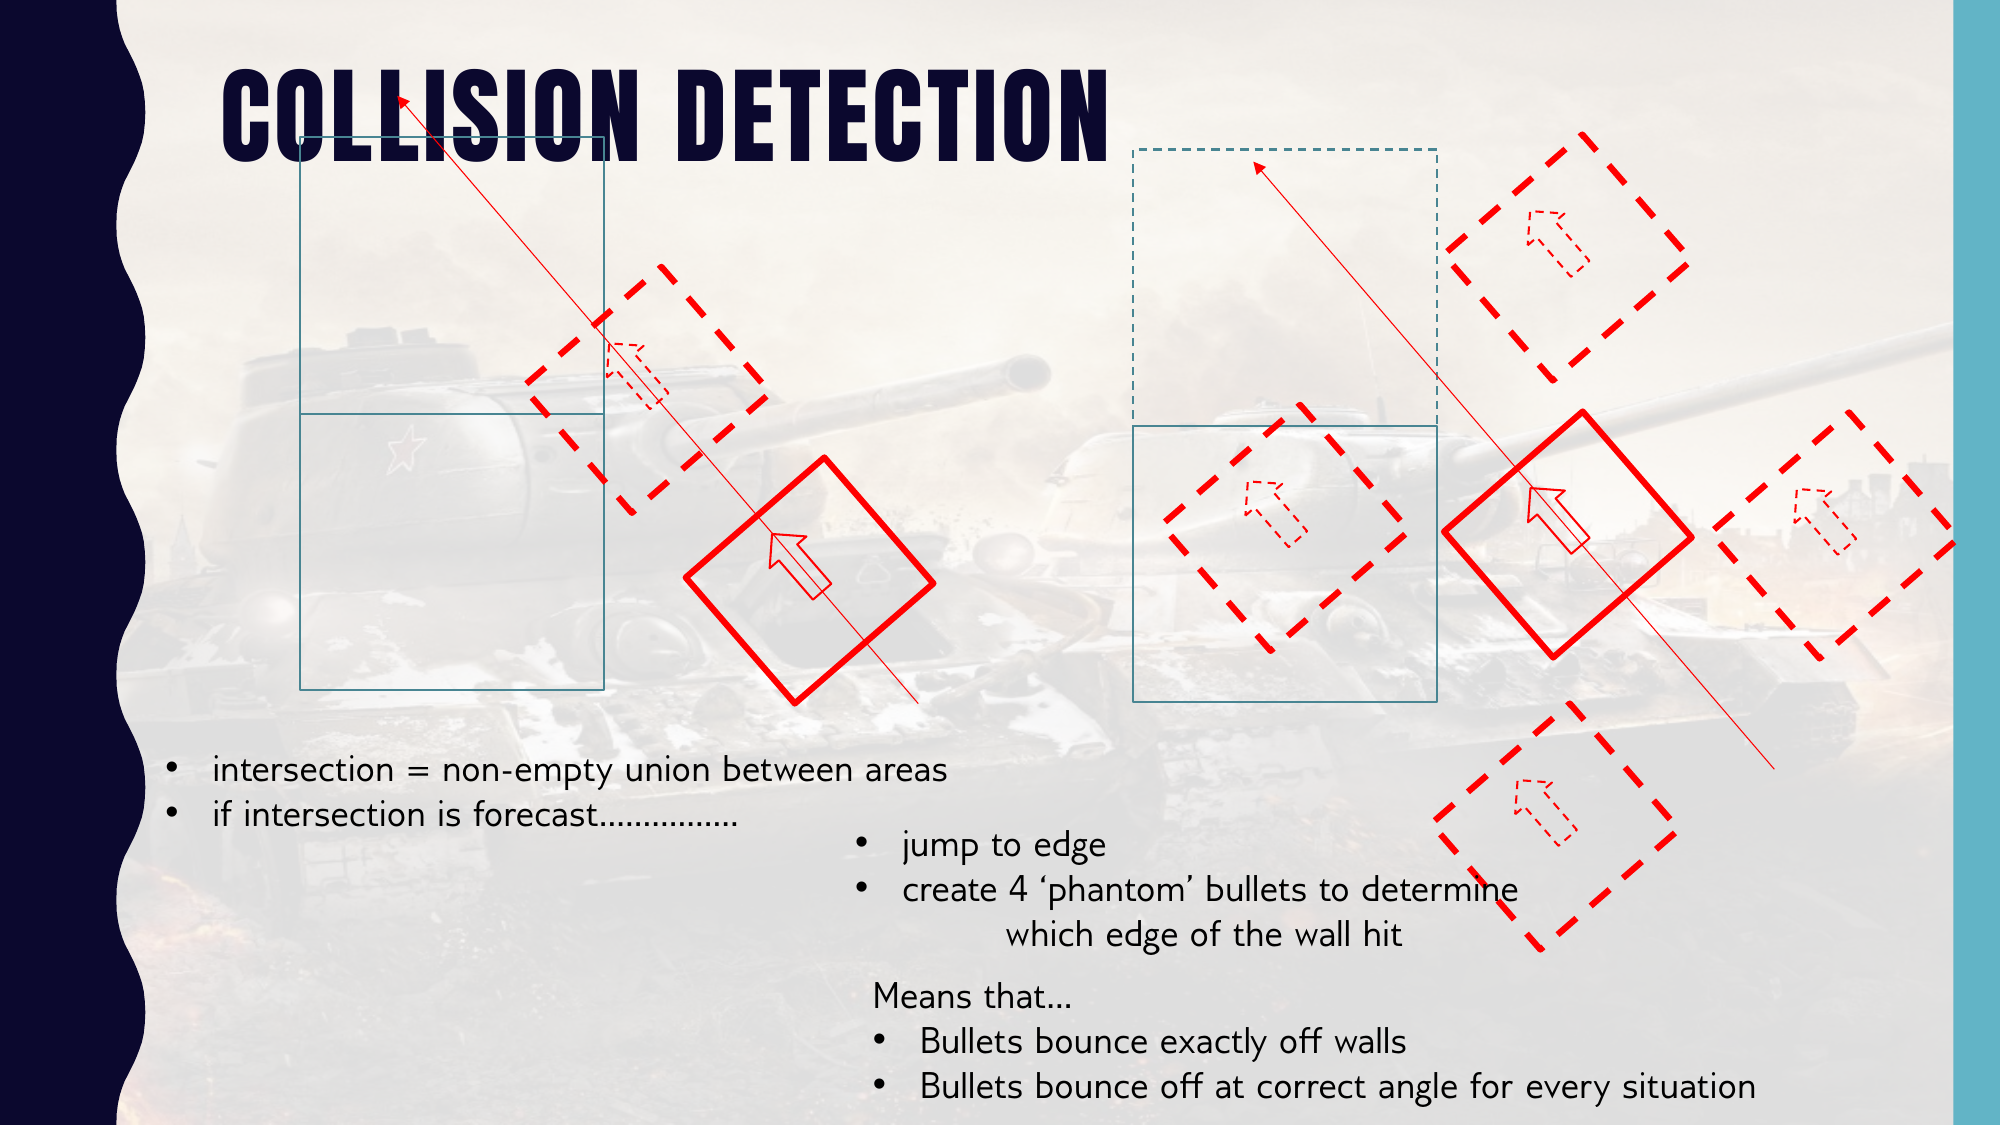

# Collision Detection

intersection = non-empty union between areas
if intersection is forecast….............

jump to edge
create 4 ‘phantom’ bullets to determine
	which edge of the wall hit
Means that…
Bullets bounce exactly off walls
Bullets bounce off at correct angle for every situation